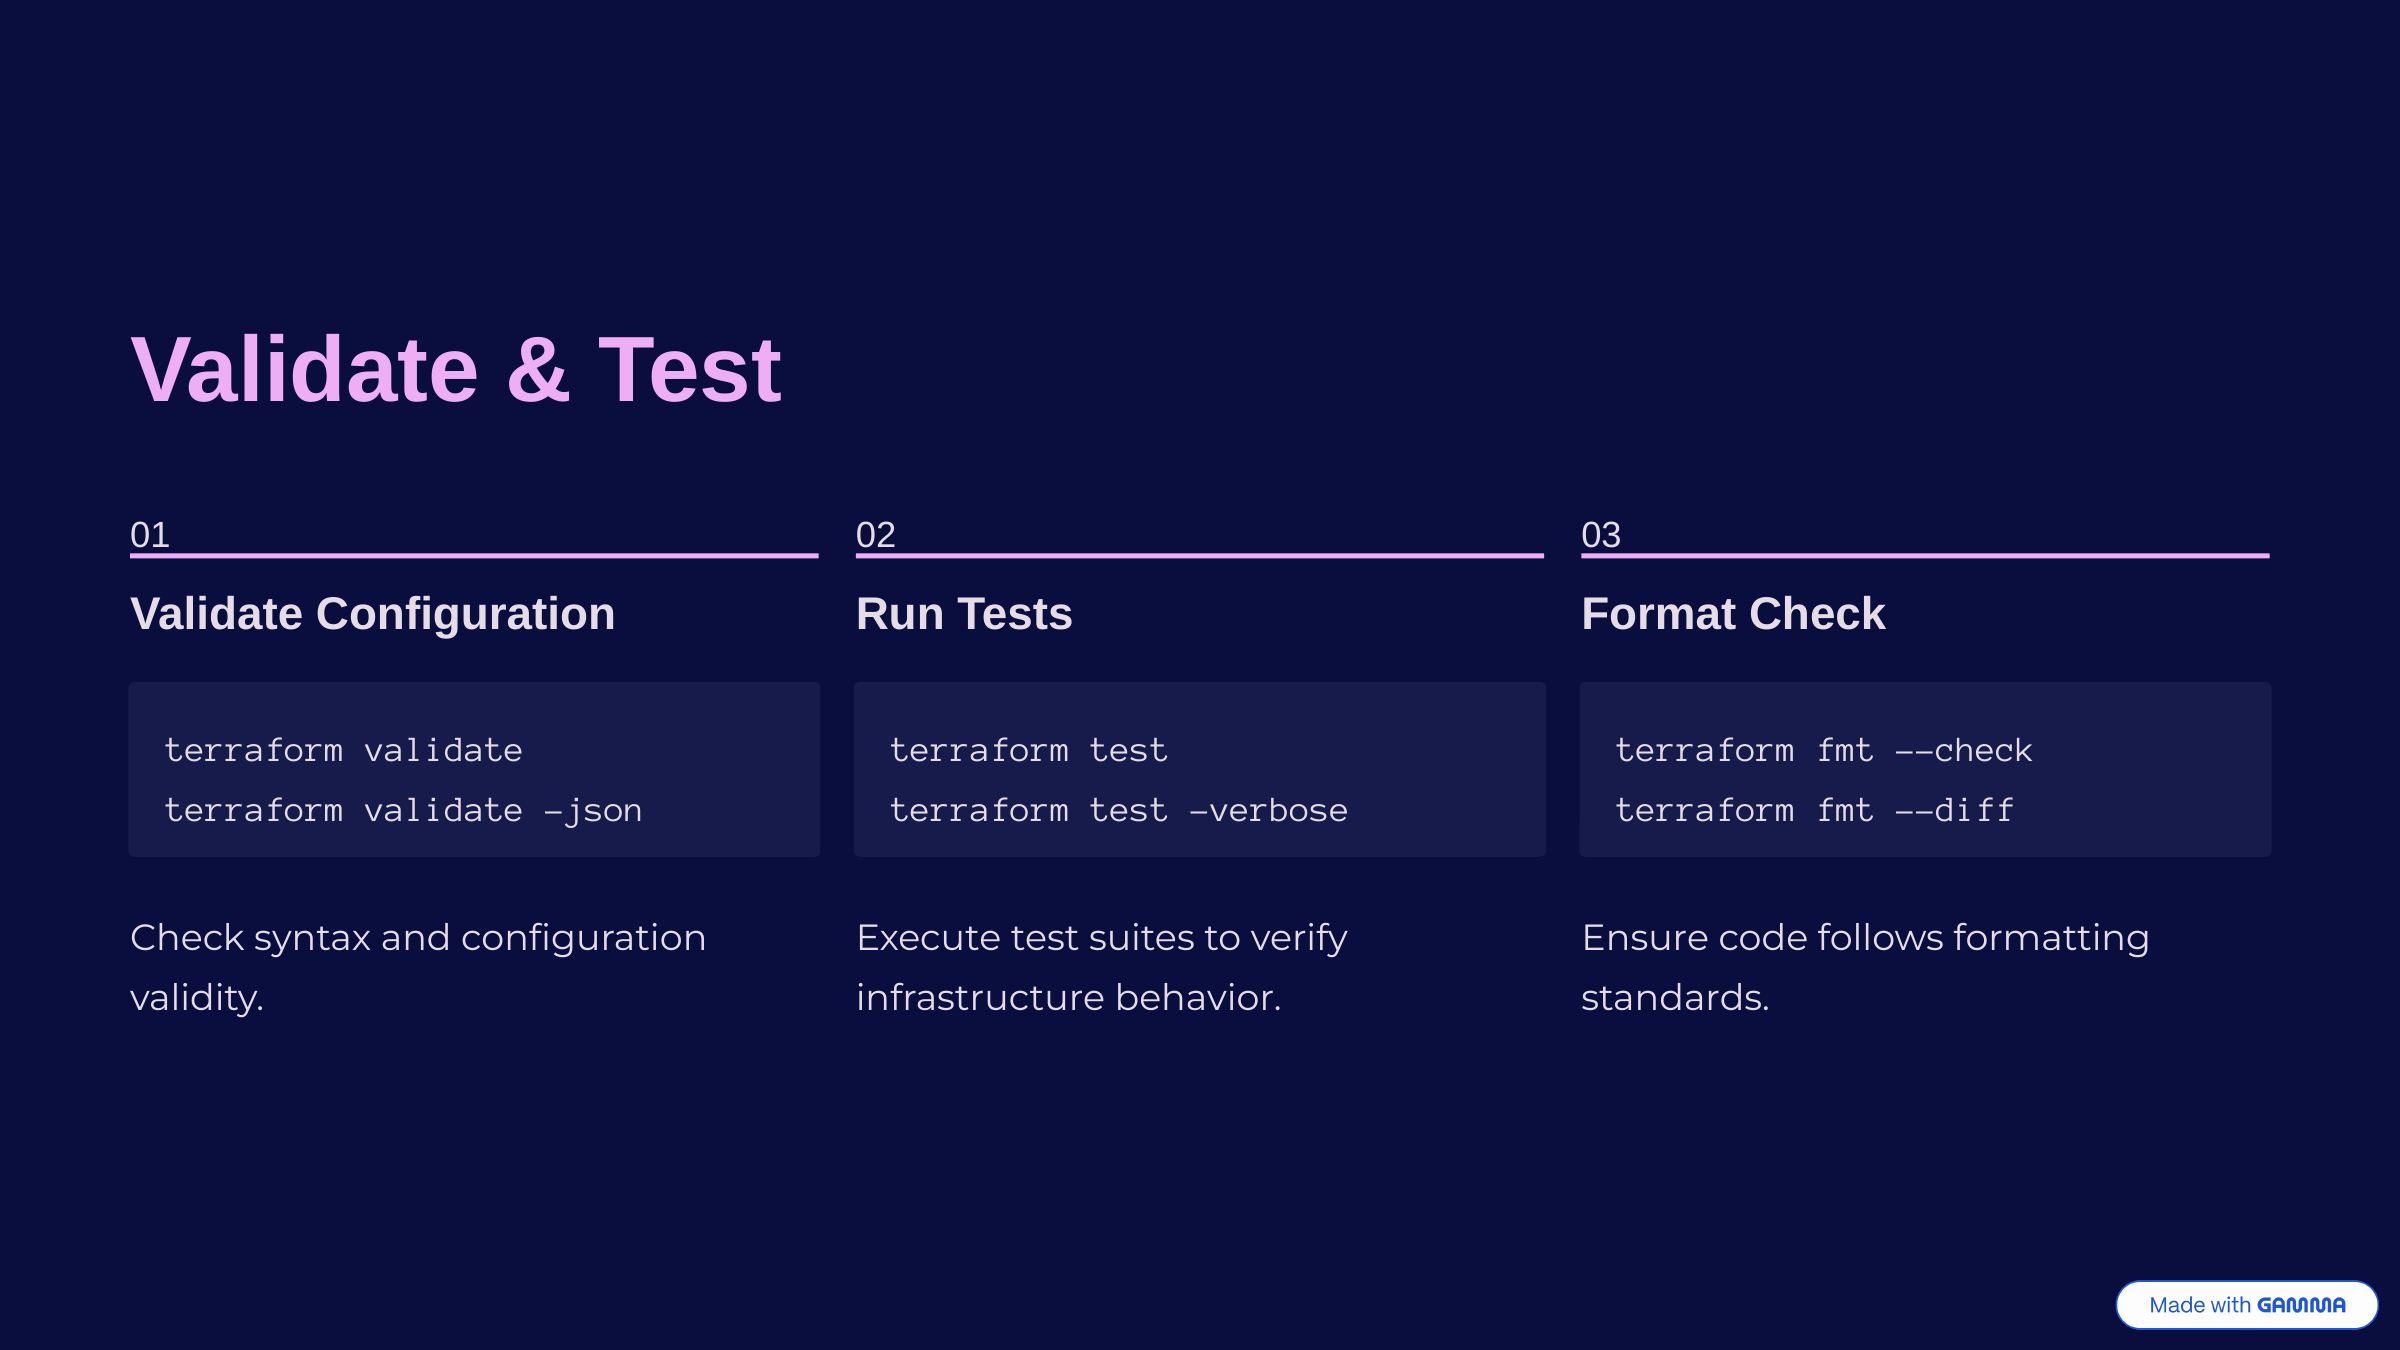

Validate & Test
01
02
03

Validate Configuration
Run Tests
Format Check

terraform validate
terraform validate -json
terraform test
terraform test -verbose
terraform fmt --check
terraform fmt --diff
Check syntax and configuration validity.
Execute test suites to verify infrastructure behavior.
Ensure code follows formatting standards.